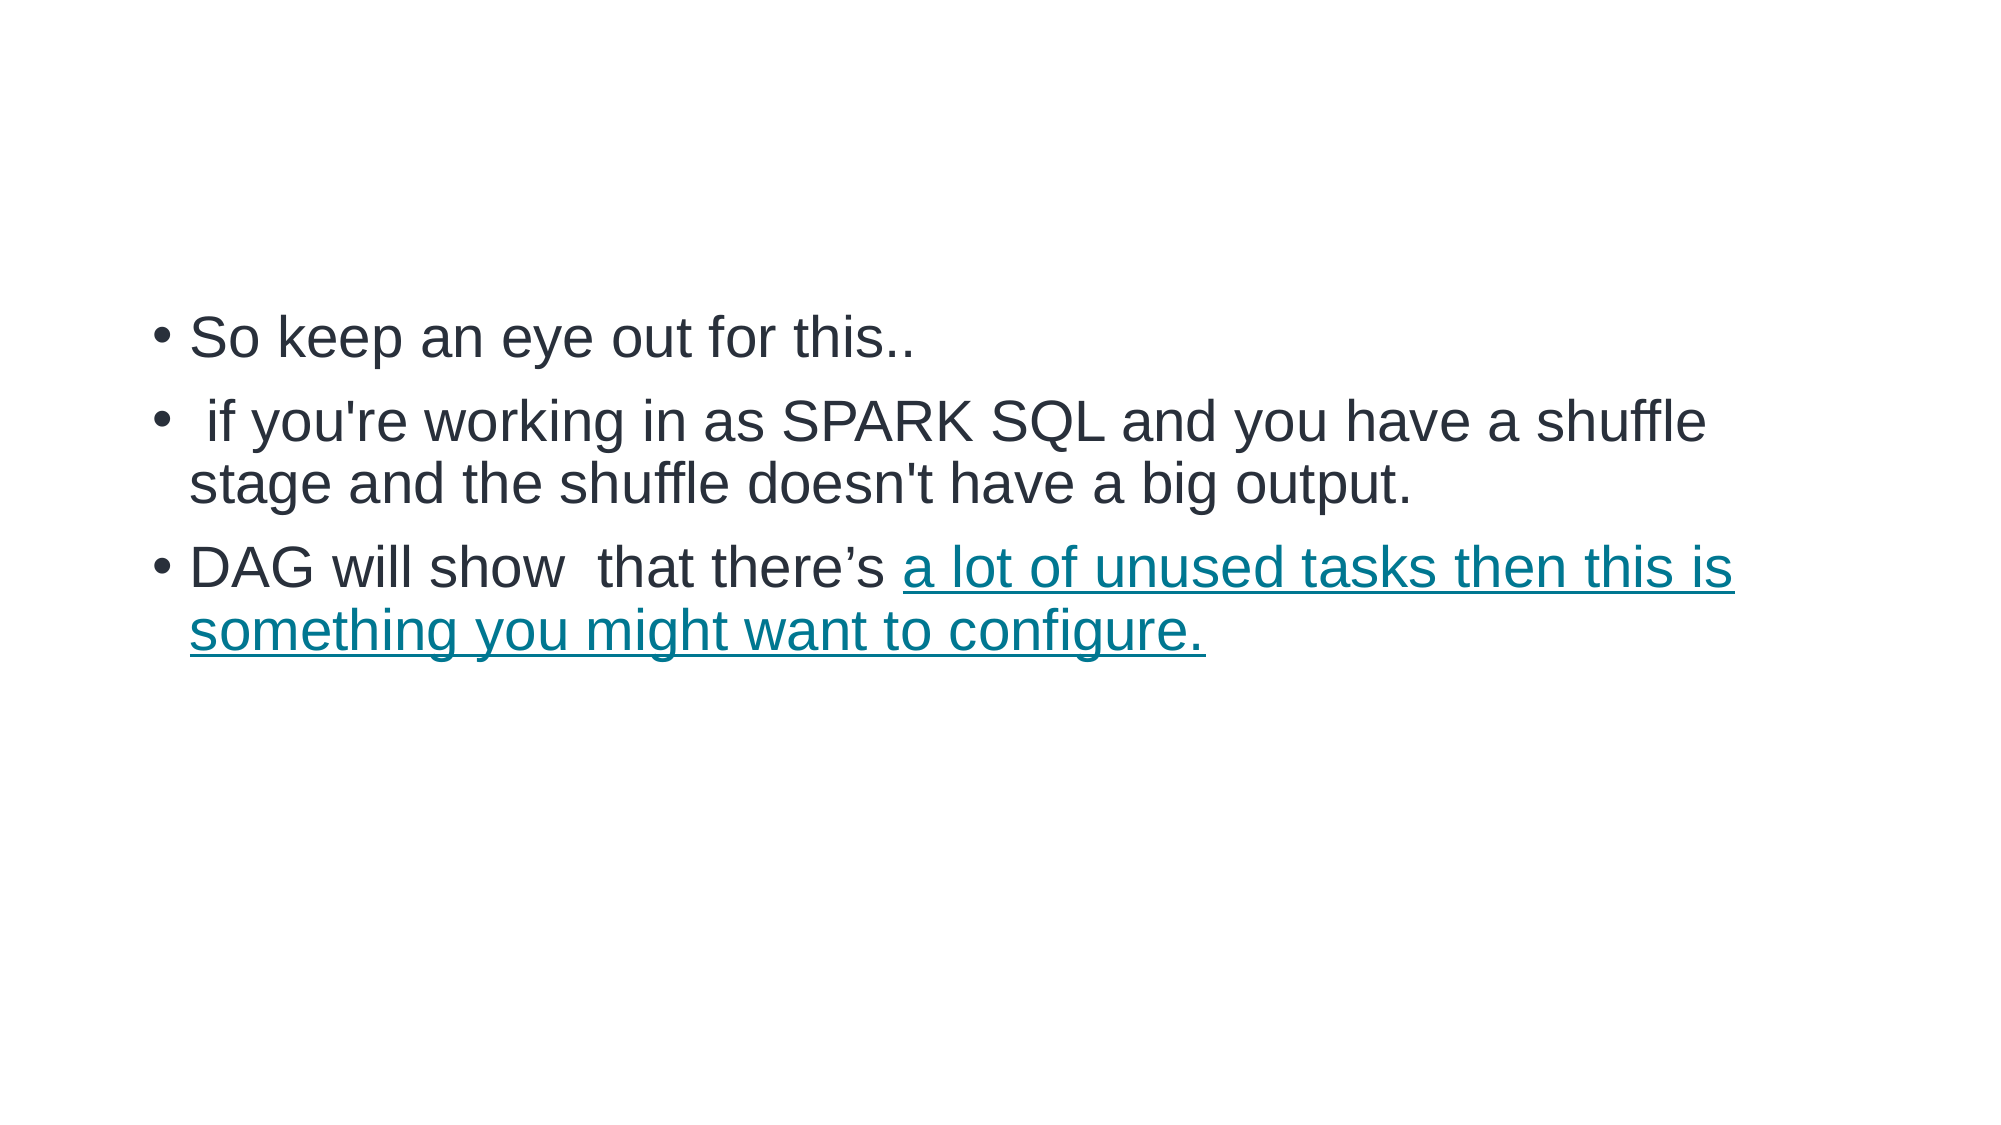

So keep an eye out for this..
 if you're working in as SPARK SQL and you have a shuffle stage and the shuffle doesn't have a big output.
DAG will show  that there’s a lot of unused tasks then this is something you might want to configure.